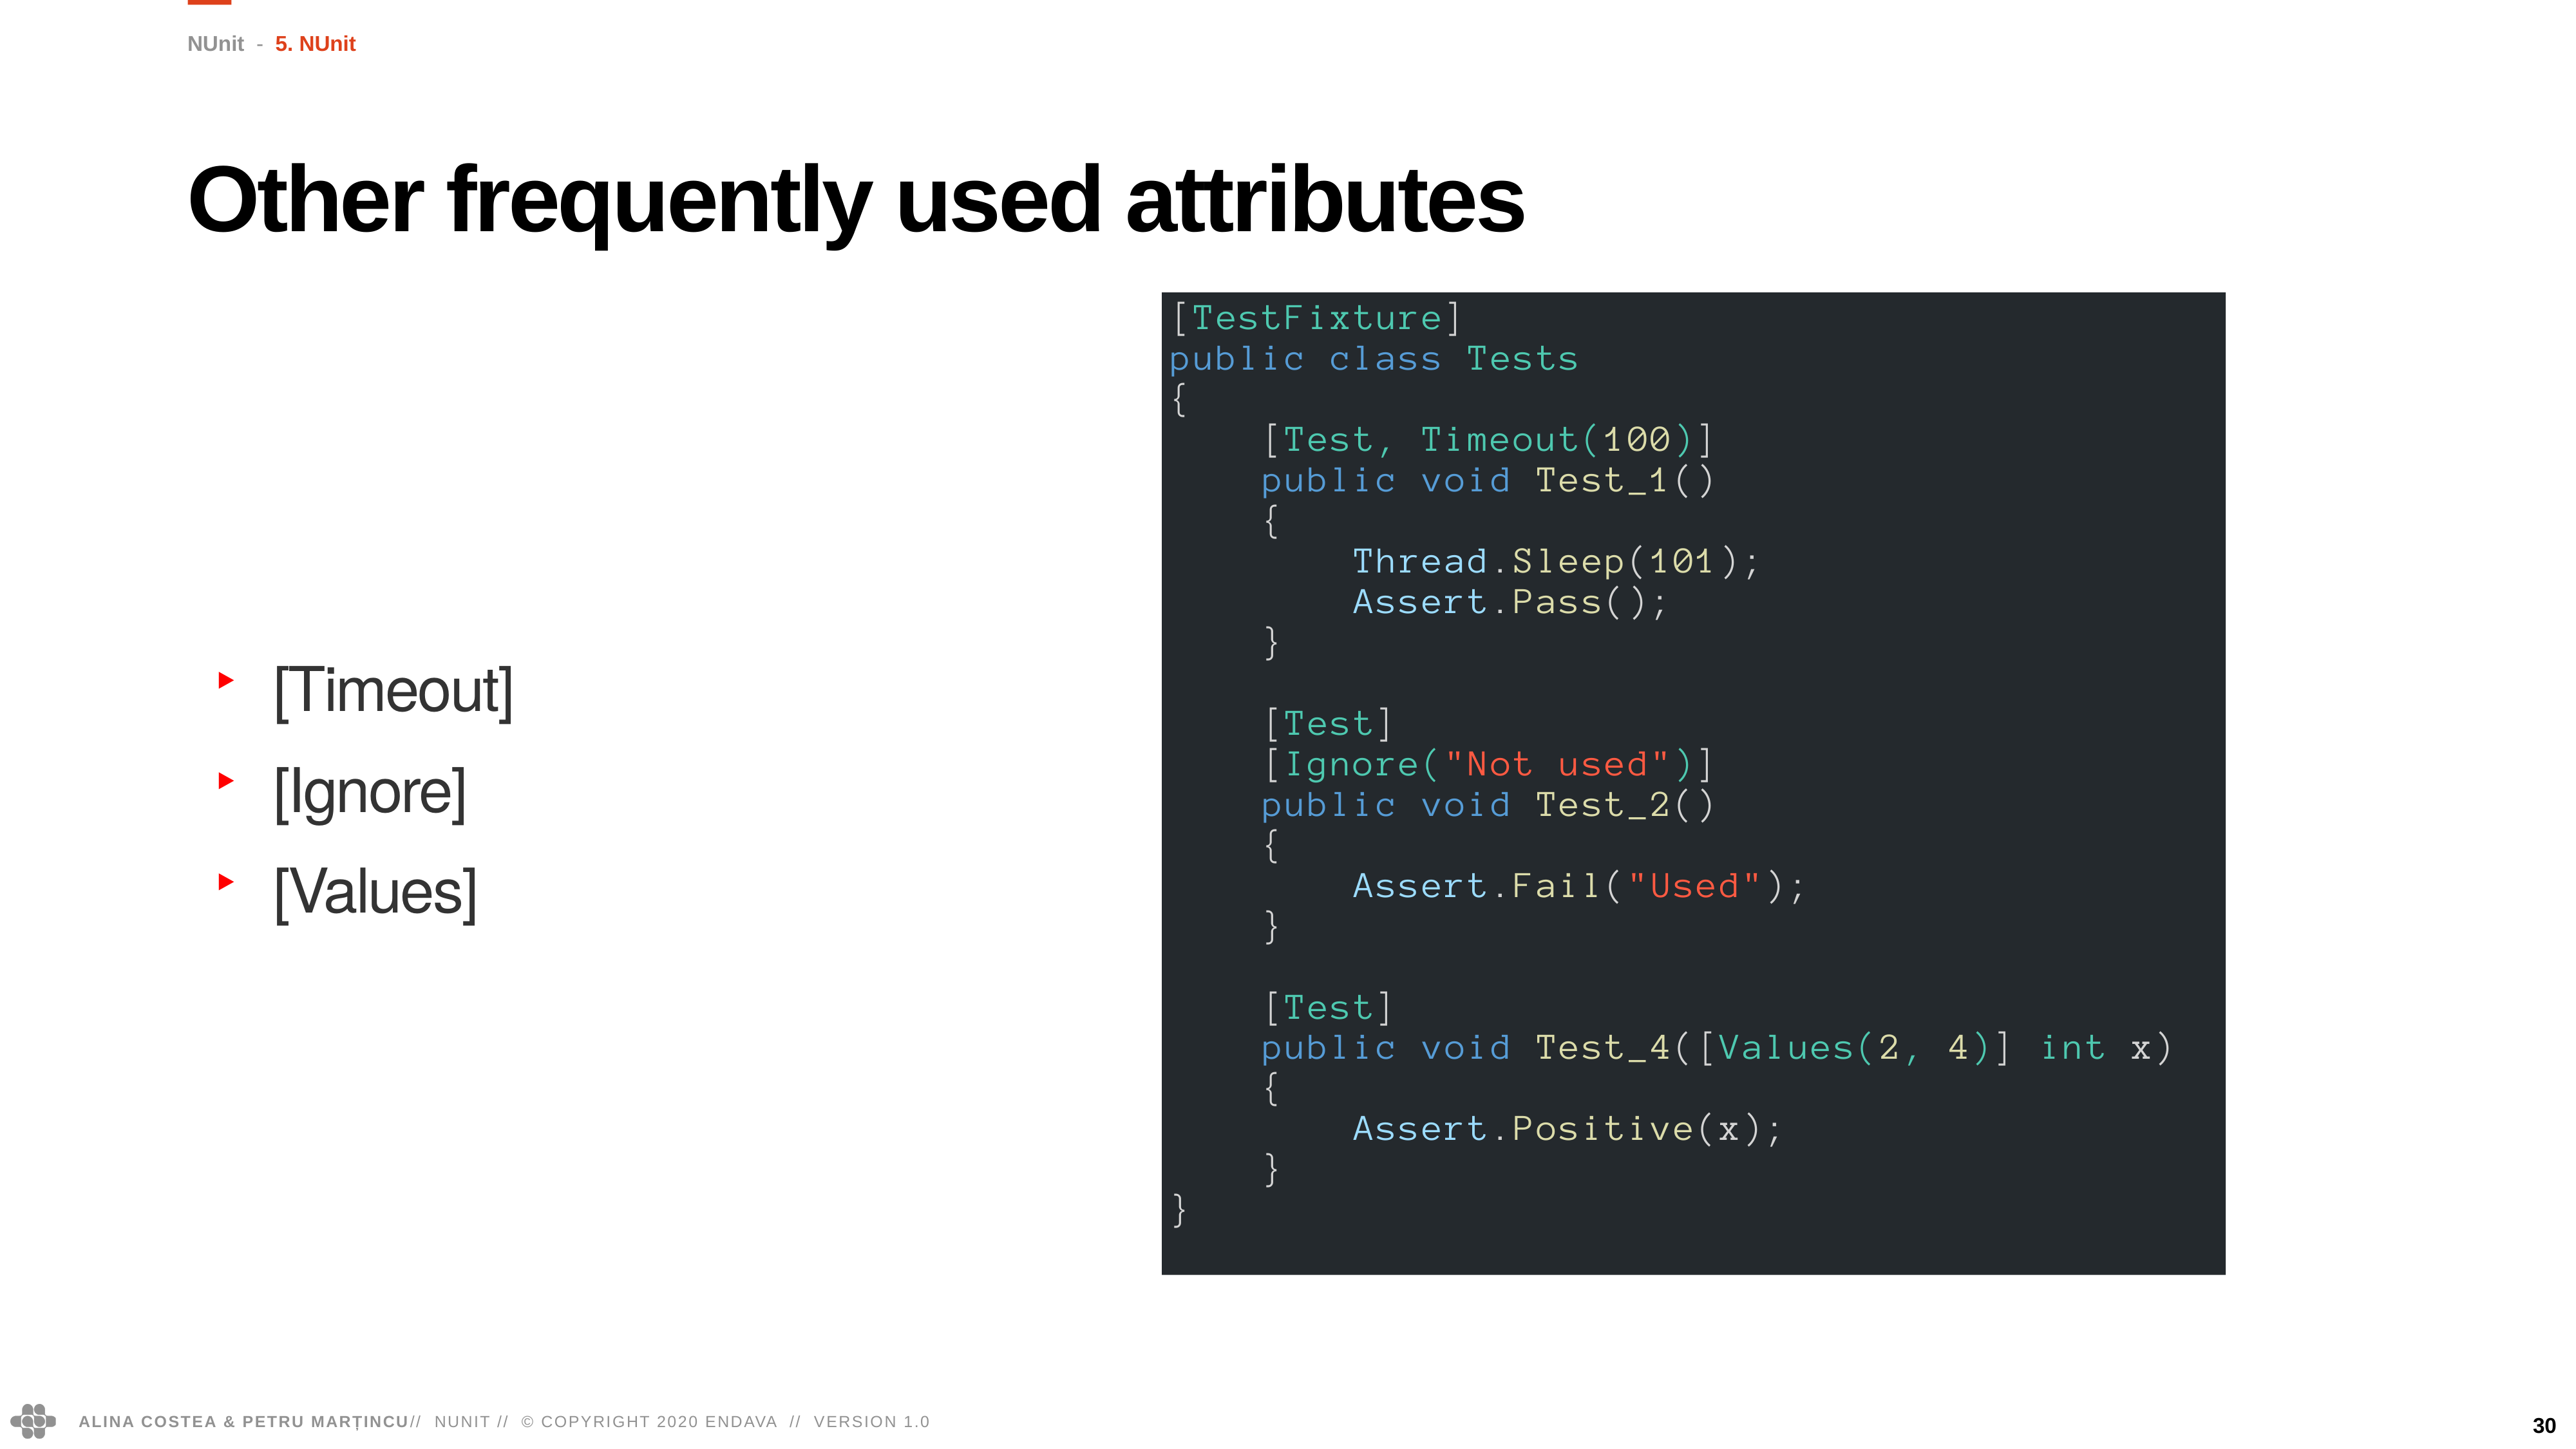

NUnit  -  5. NUnit
Other frequently used attributes
[TestFixture]
public class Tests
{
    [Test, Timeout(100)]
    public void Test_1()
    {
        Thread.Sleep(101);
        Assert.Pass();
    }

    [Test]
    [Ignore("Not used")]
    public void Test_2()
    {
        Assert.Fail("Used");
    }

    [Test]
    public void Test_4([Values(2, 4)] int x)
    {
        Assert.Positive(x);
    }
}

[Timeout]
[Ignore]
[Values]
30